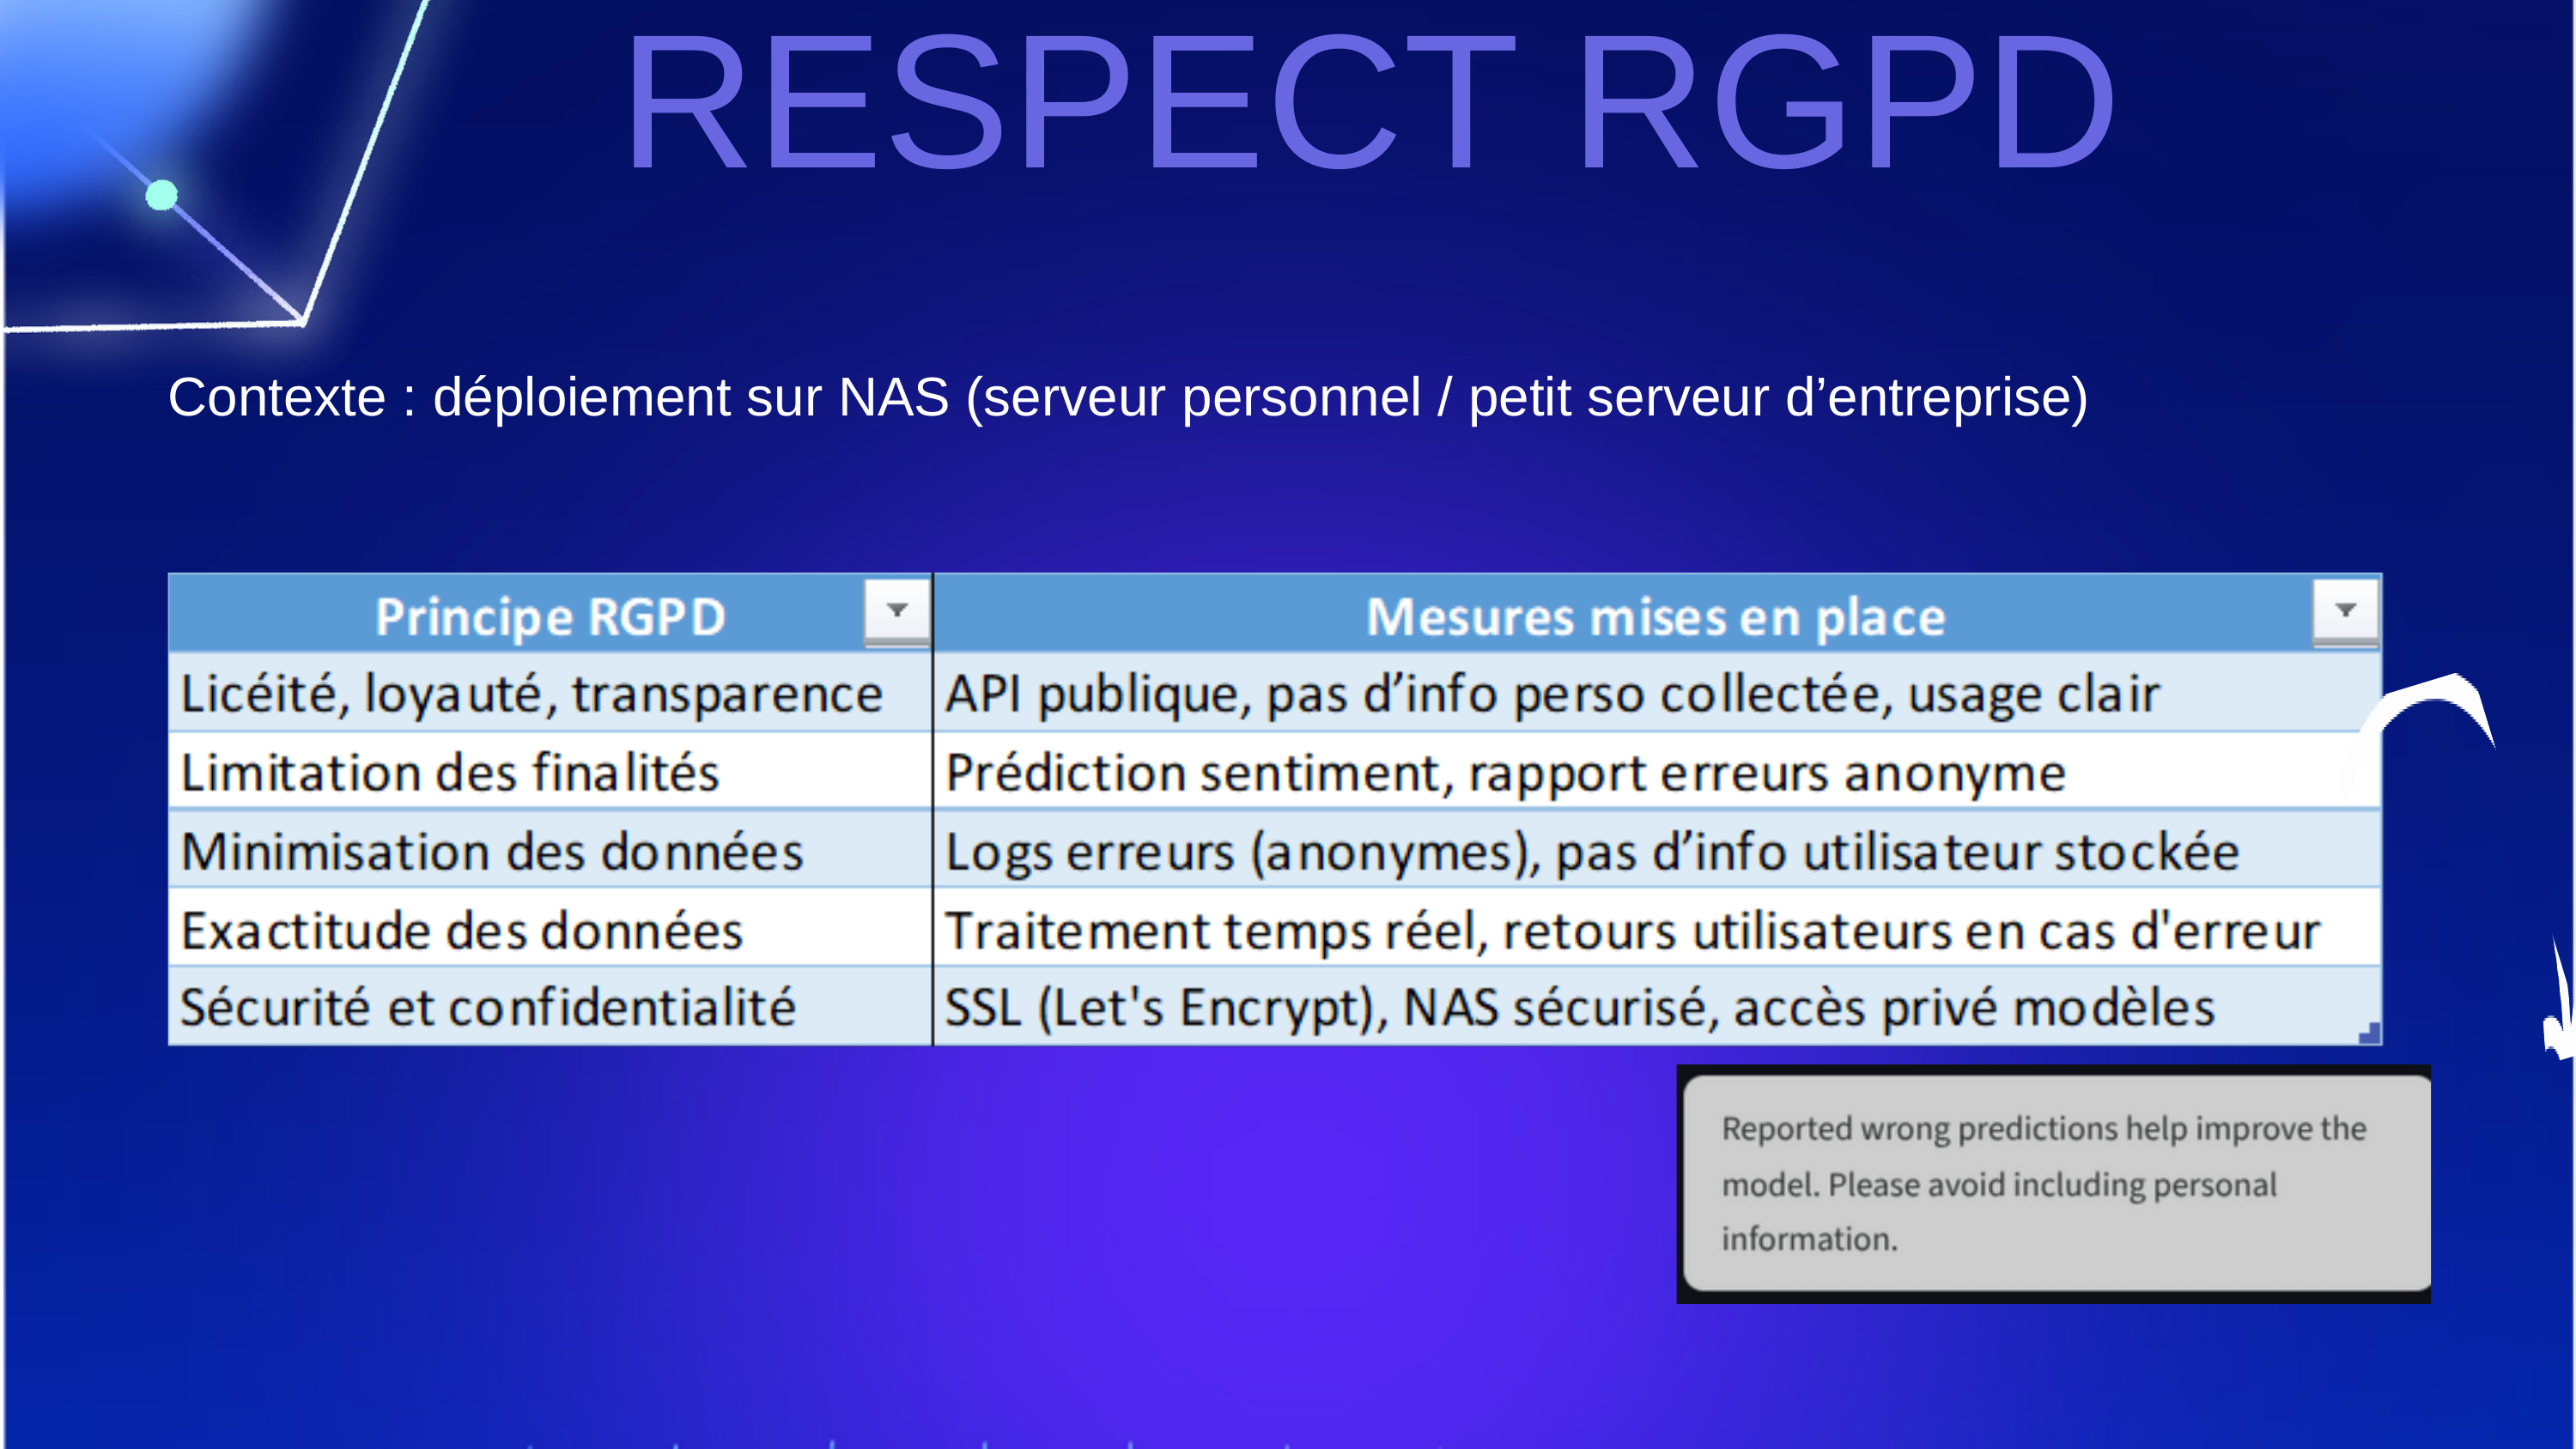

RESPECT RGPD
Contexte : déploiement sur NAS (serveur personnel / petit serveur d’entreprise)